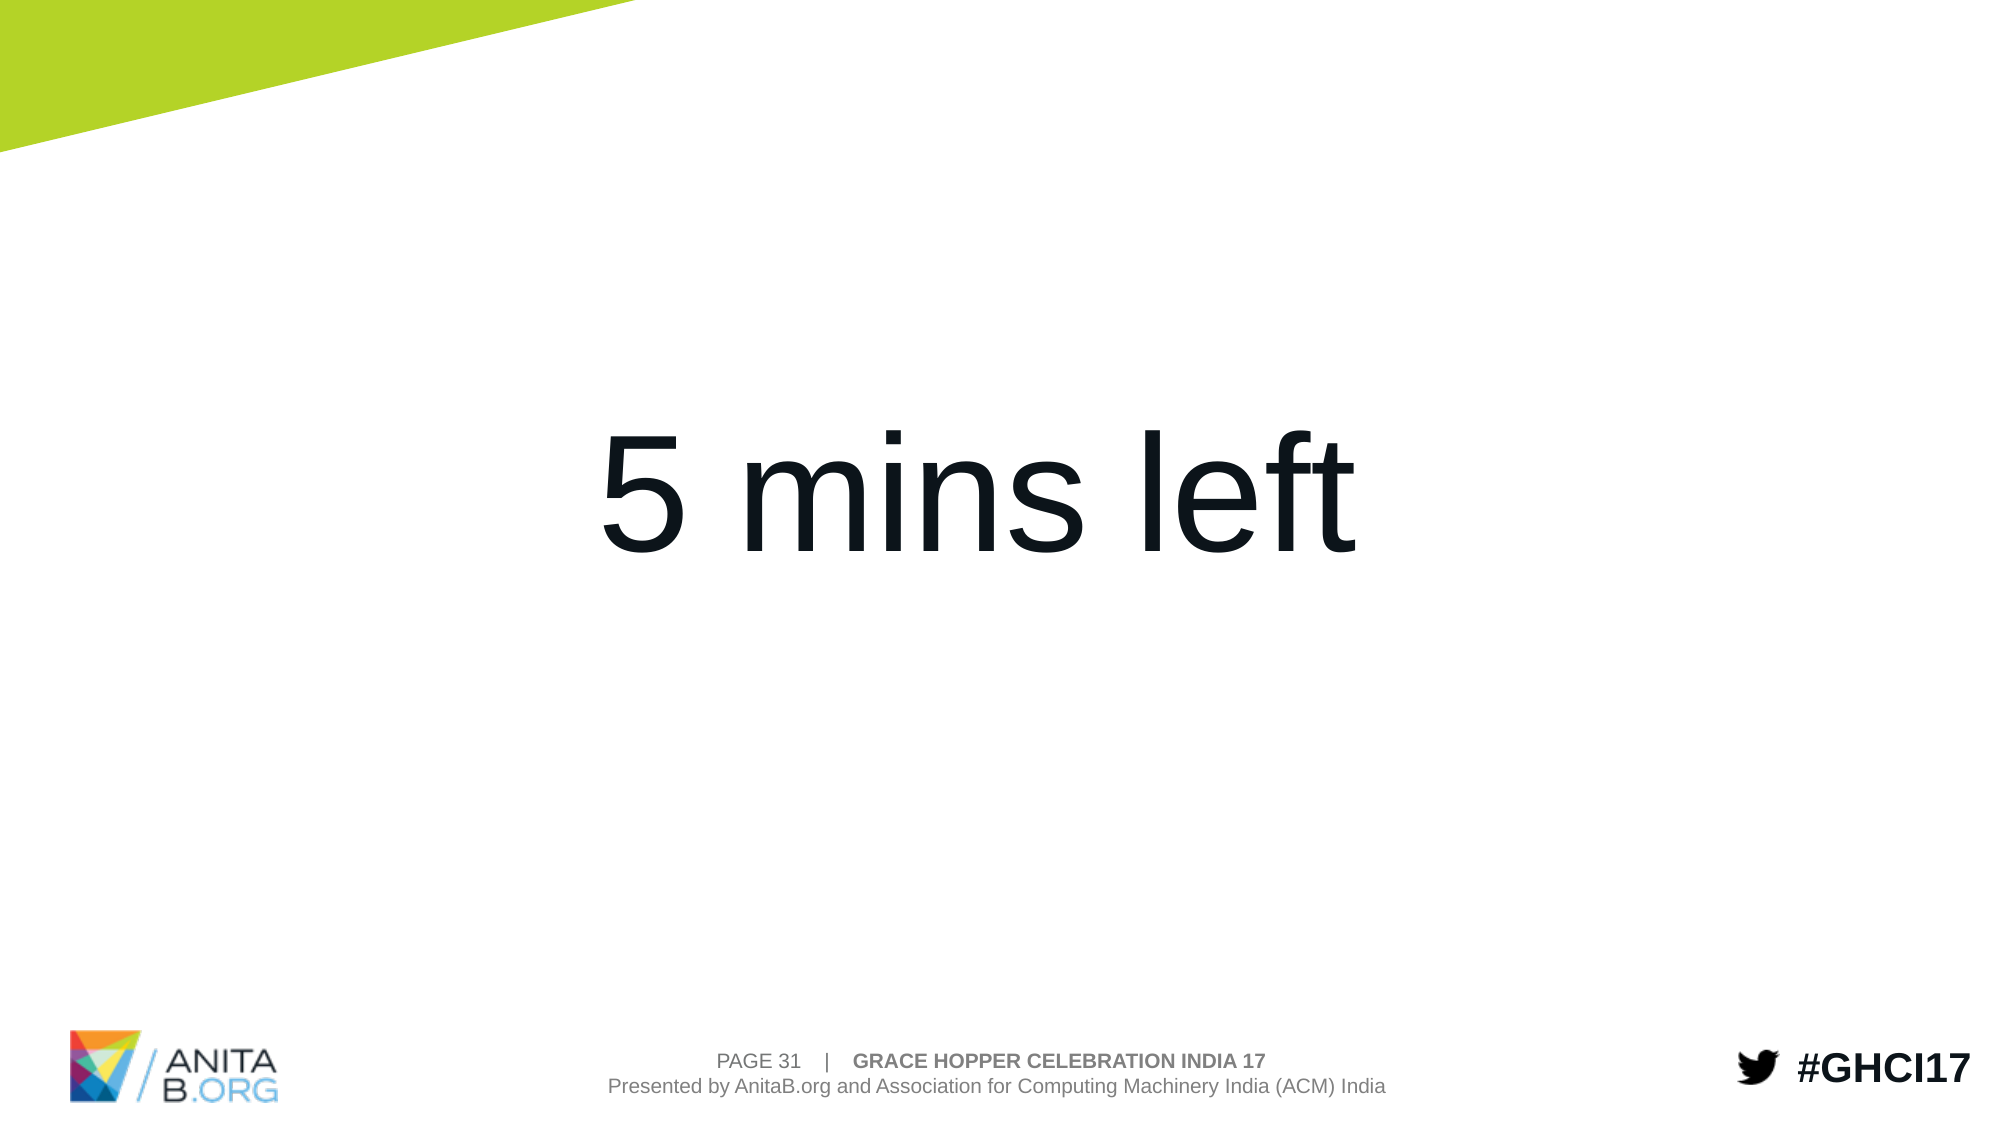

1 min left
5 mins left
4 mins left
2 mins left
3 mins left
Time’s up!